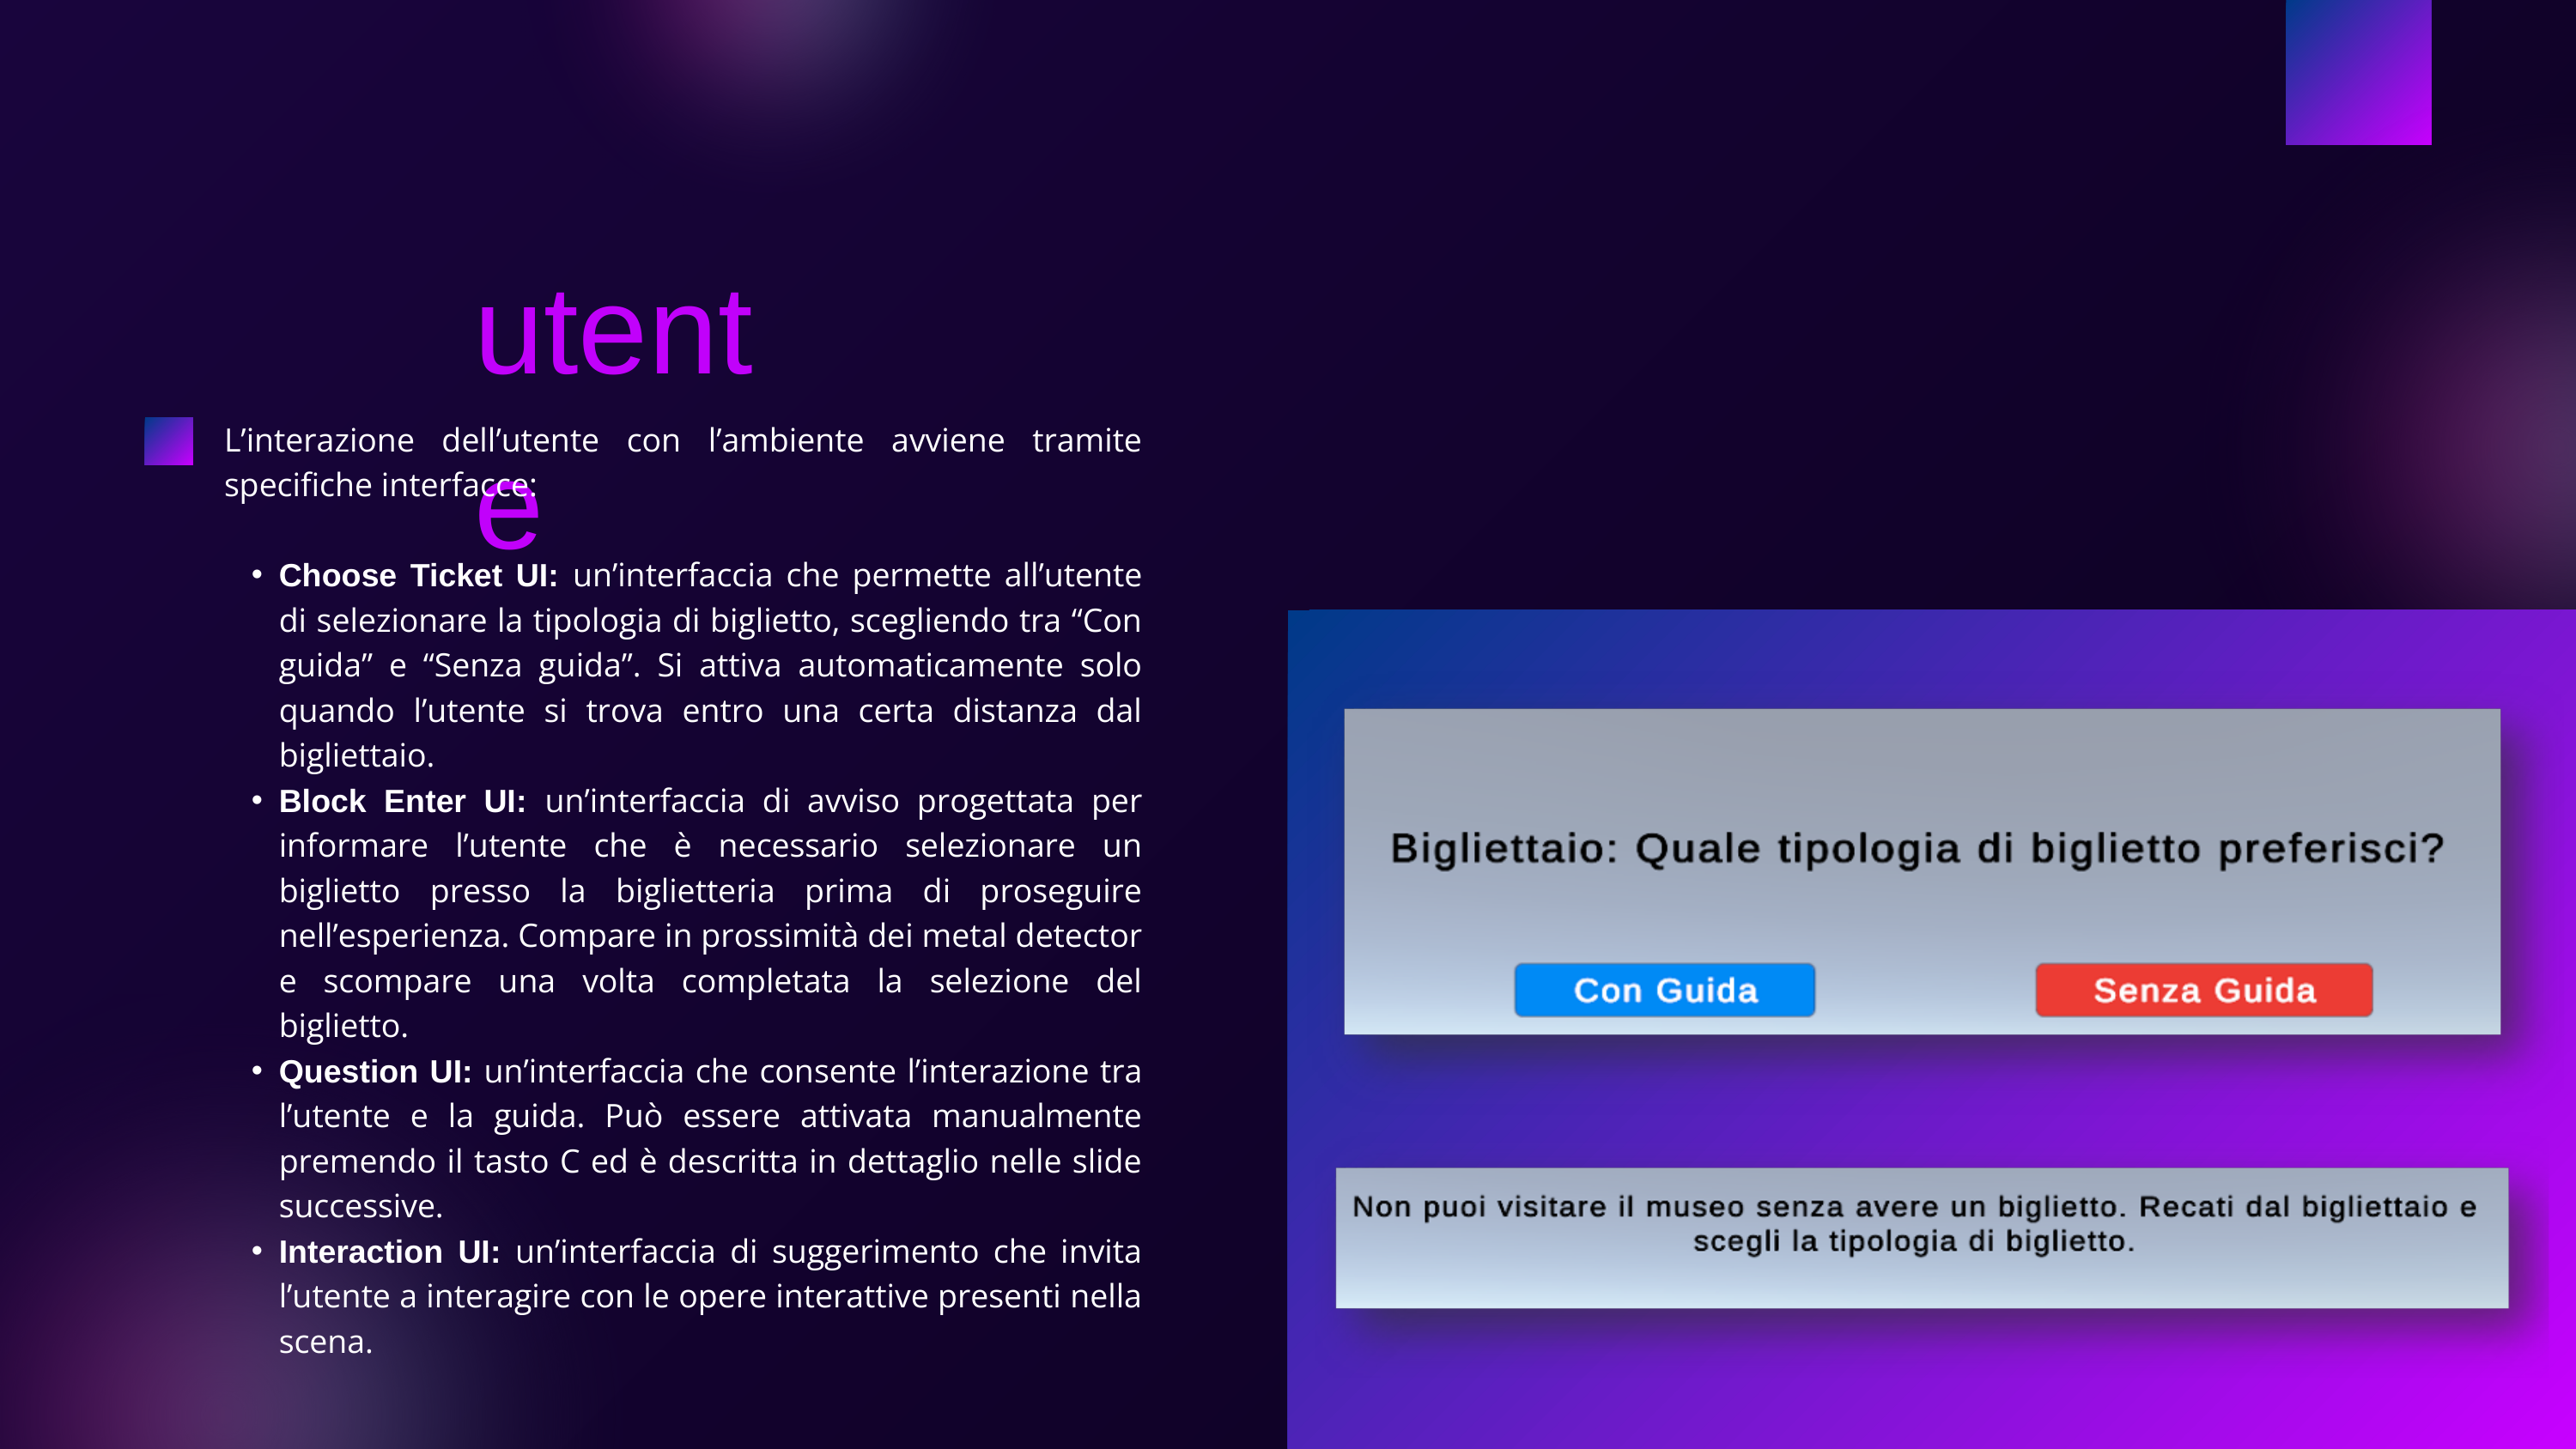

utente
L’interazione dell’utente con l’ambiente avviene tramite specifiche interfacce:

Choose Ticket UI: un’interfaccia che permette all’utente di selezionare la tipologia di biglietto, scegliendo tra “Con guida” e “Senza guida”. Si attiva automaticamente solo quando l’utente si trova entro una certa distanza dal bigliettaio.
Block Enter UI: un’interfaccia di avviso progettata per informare l’utente che è necessario selezionare un biglietto presso la biglietteria prima di proseguire nell’esperienza. Compare in prossimità dei metal detector e scompare una volta completata la selezione del biglietto.
Question UI: un’interfaccia che consente l’interazione tra l’utente e la guida. Può essere attivata manualmente premendo il tasto C ed è descritta in dettaglio nelle slide successive.
Interaction UI: un’interfaccia di suggerimento che invita l’utente a interagire con le opere interattive presenti nella scena.